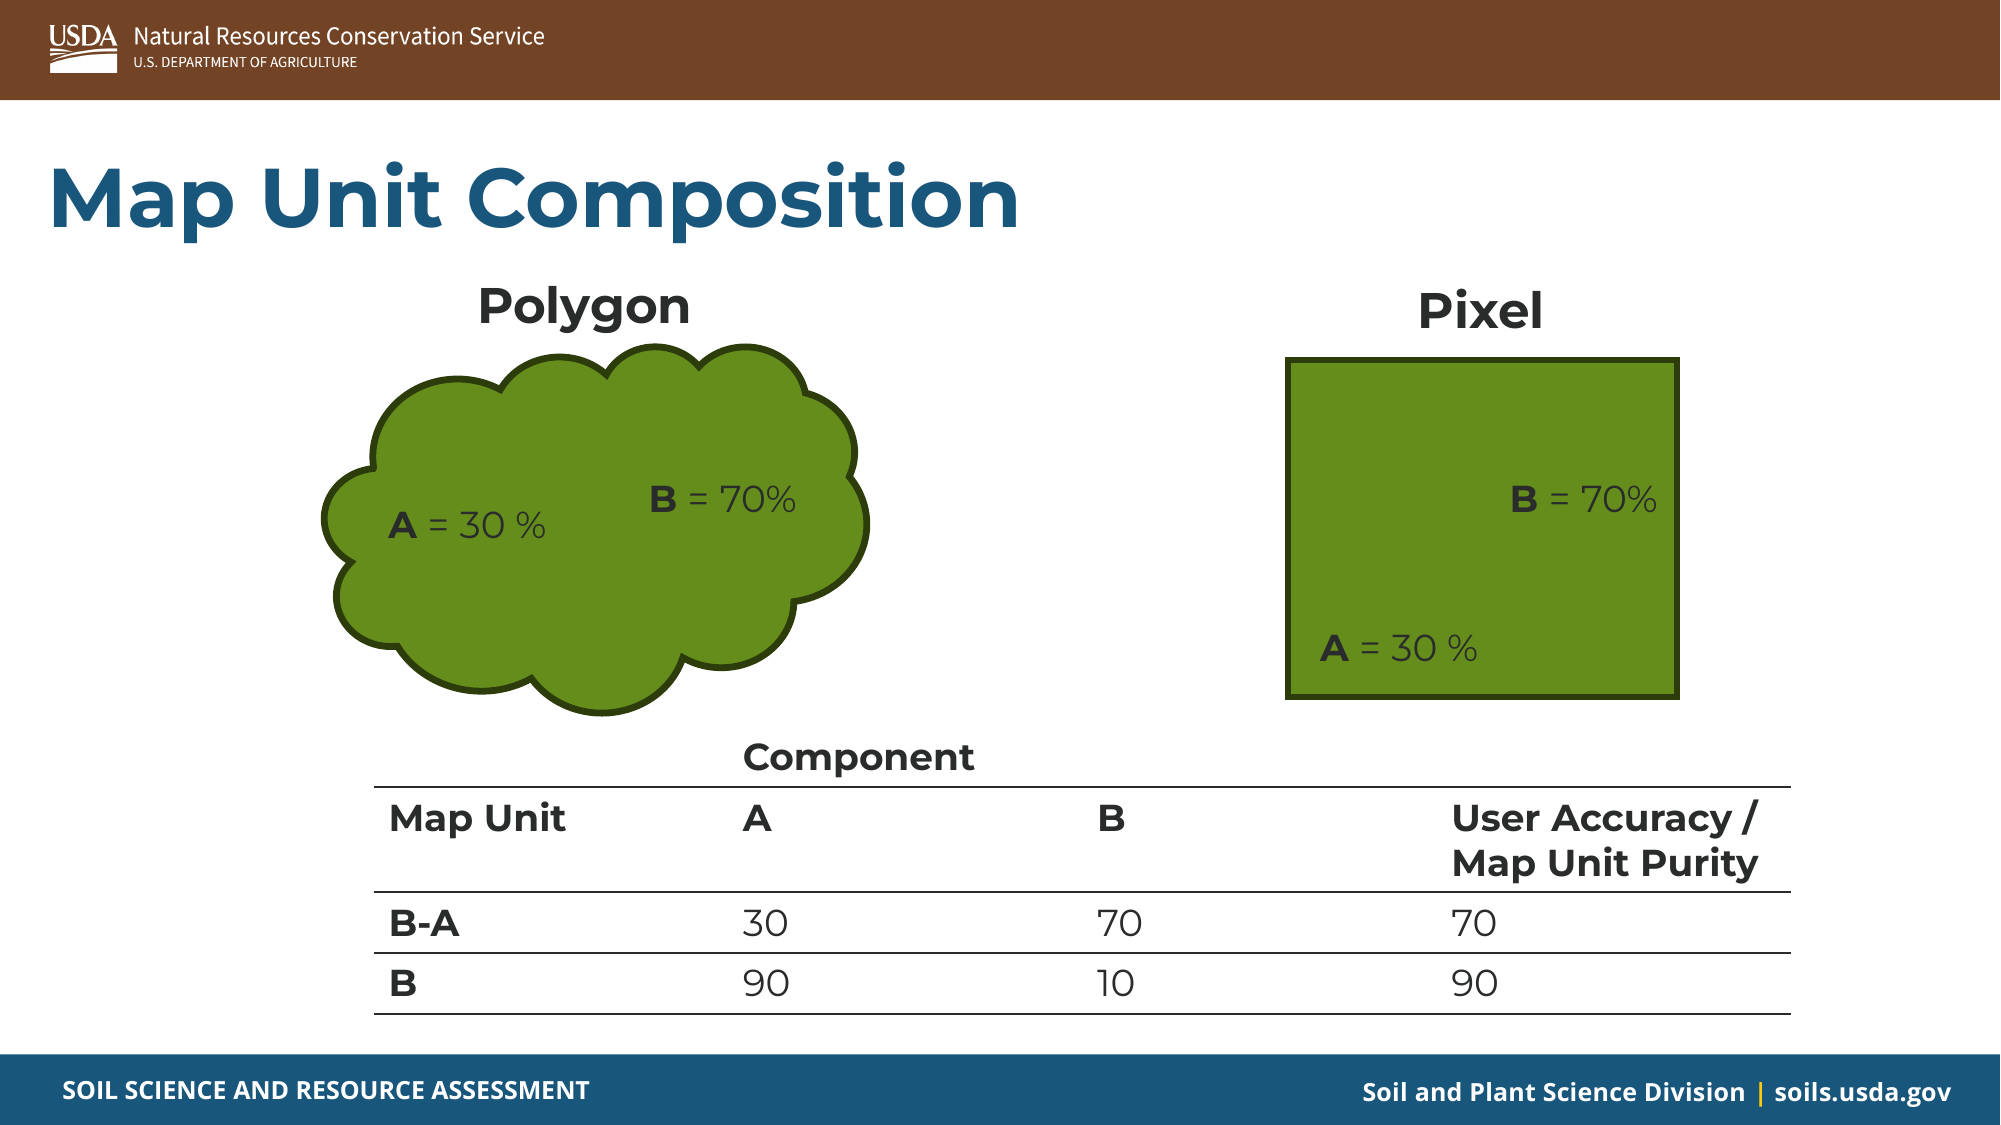

# Map Unit Composition
Polygon
Pixel

B = 70%
A = 30 %

B = 70%
A = 30 %
|  | Component |  |  |
| --- | --- | --- | --- |
| Map Unit | A | B | User Accuracy / Map Unit Purity |
| B-A | 30 | 70 | 70 |
| B | 90 | 10 | 90 |
|  |  |  |  |